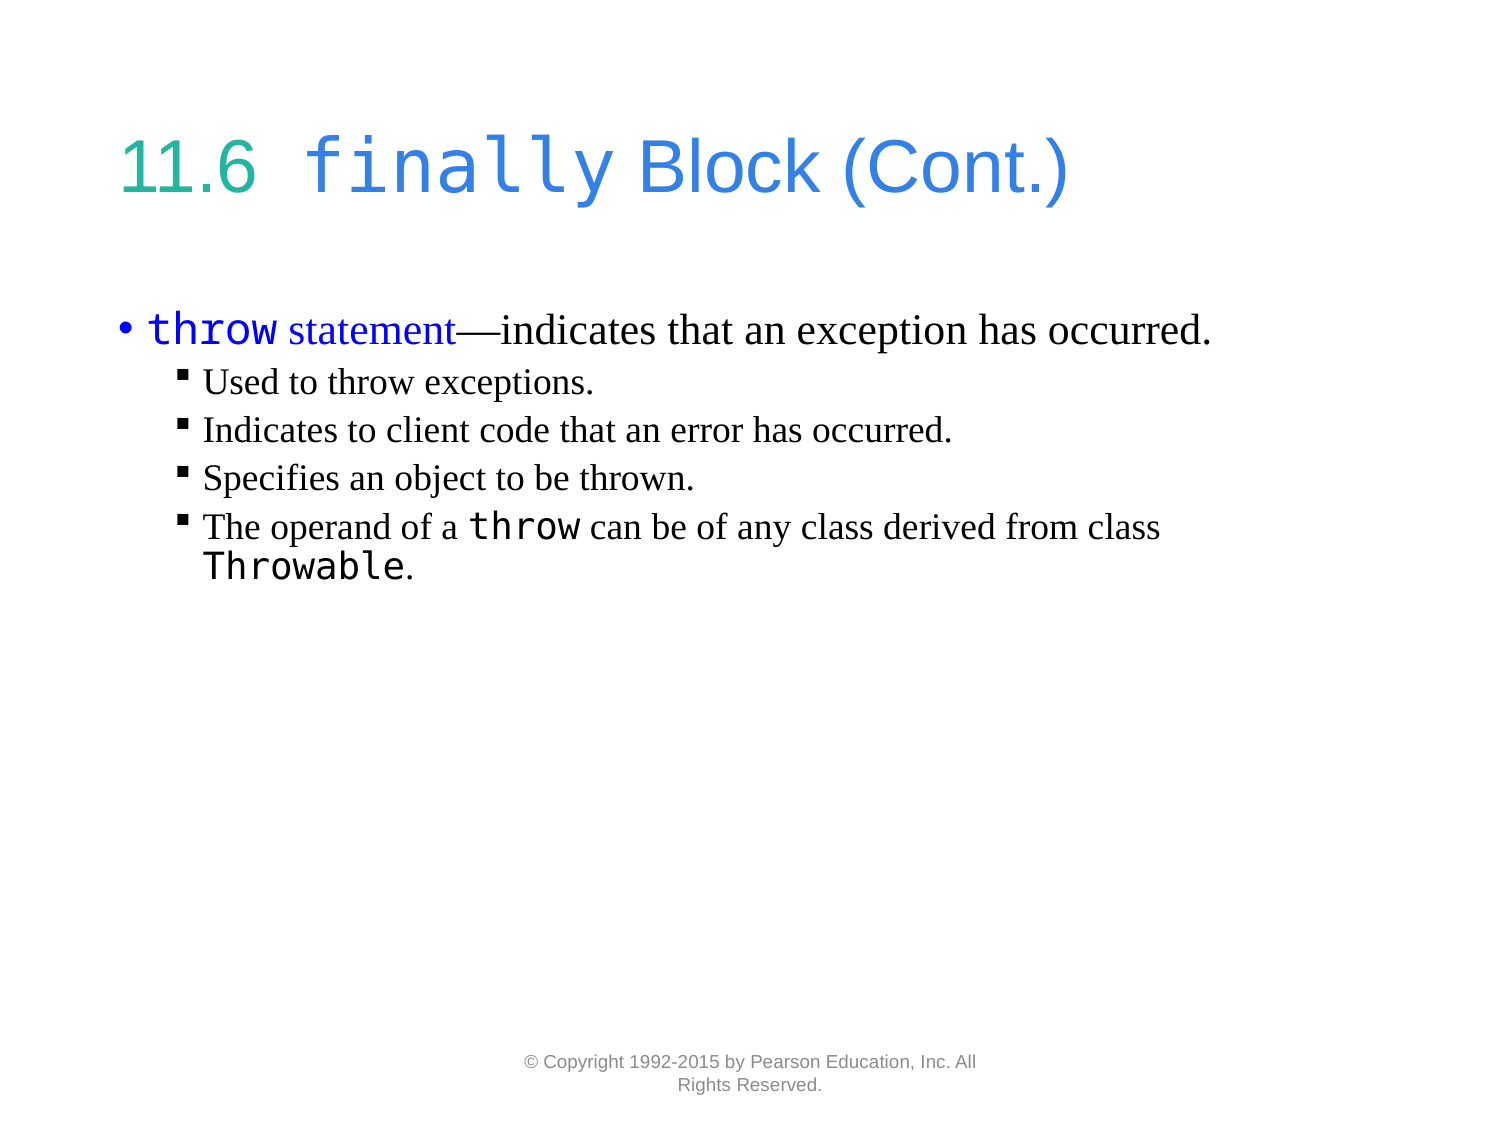

# 11.6  finally Block (Cont.)
throw statement—indicates that an exception has occurred.
Used to throw exceptions.
Indicates to client code that an error has occurred.
Specifies an object to be thrown.
The operand of a throw can be of any class derived from class Throwable.
© Copyright 1992-2015 by Pearson Education, Inc. All Rights Reserved.